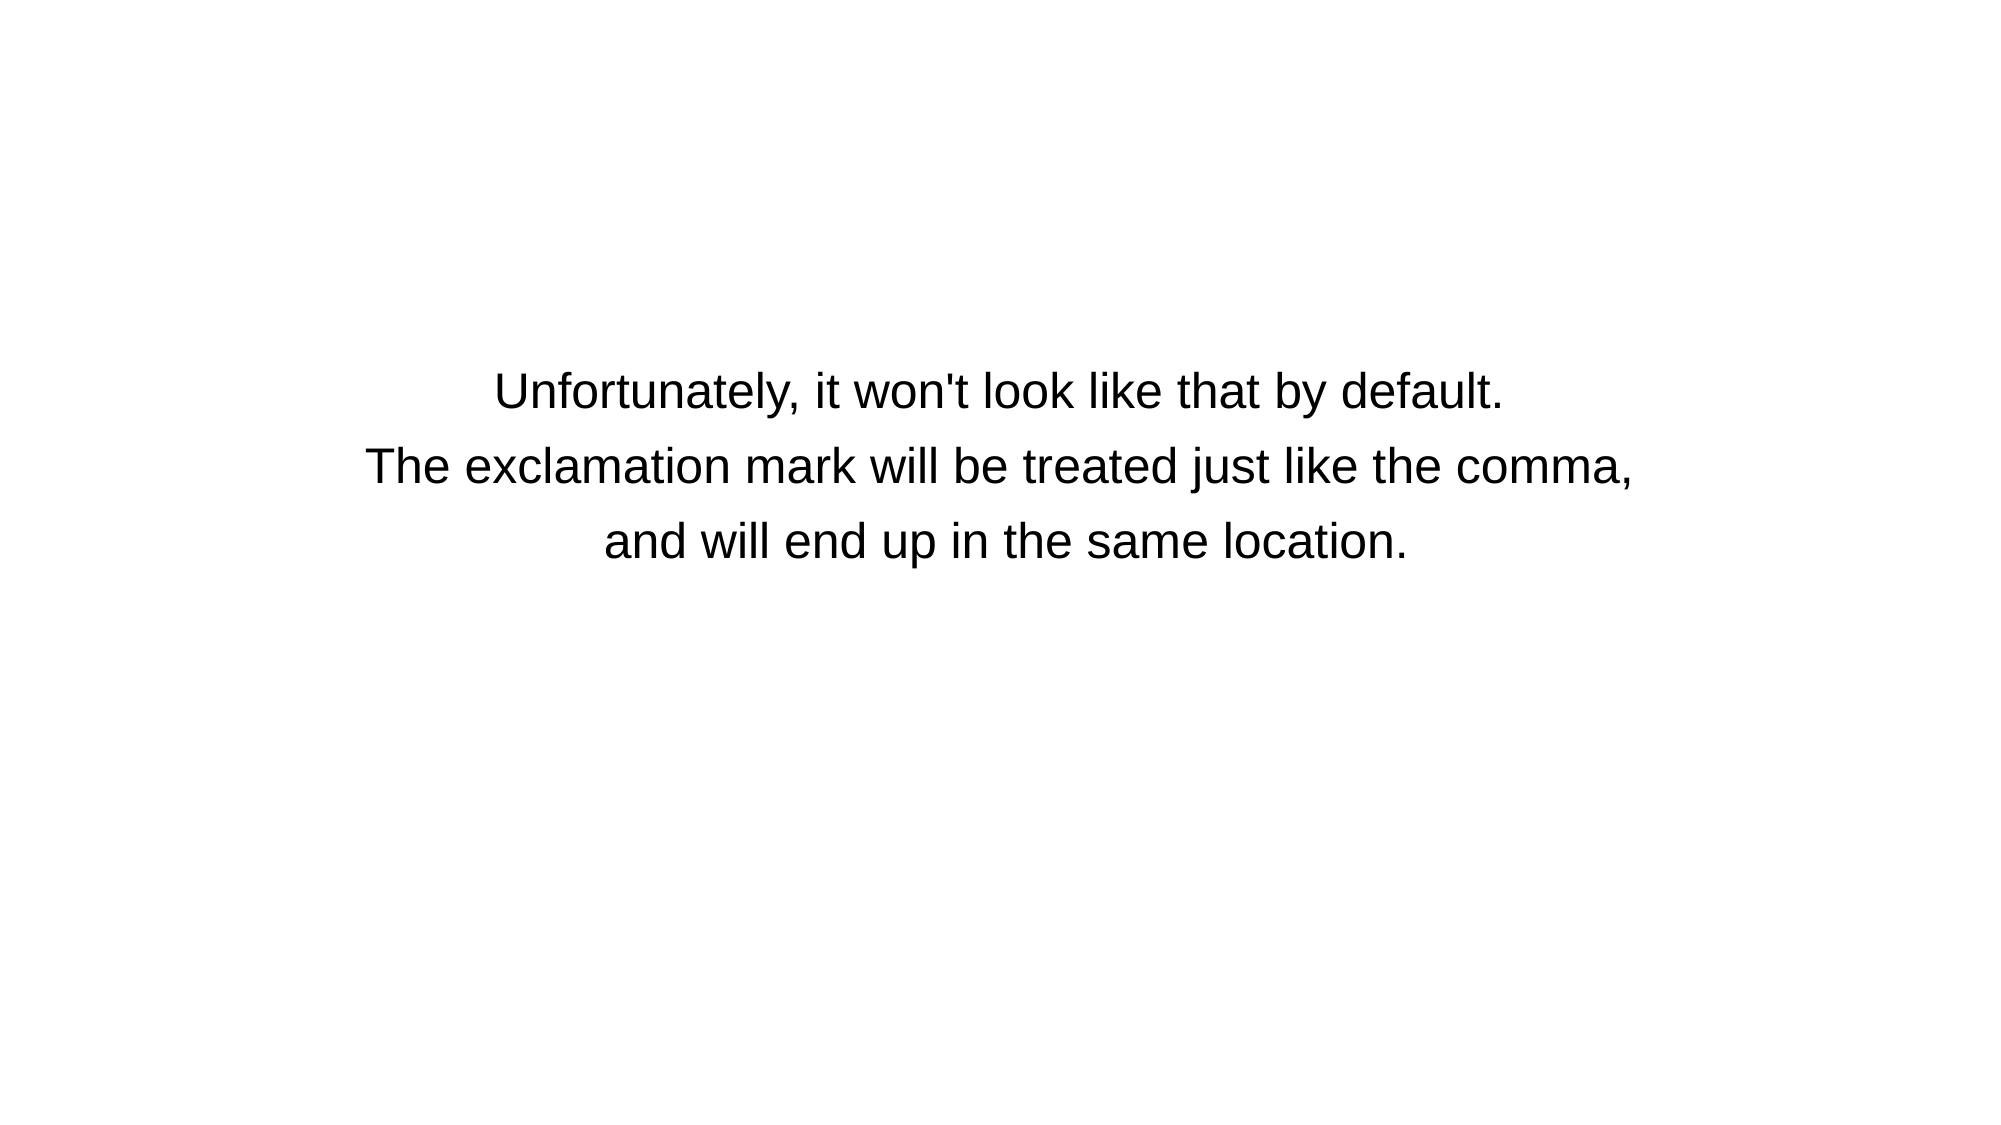

Unfortunately, it won't look like that by default.
The exclamation mark will be treated just like the comma,
and will end up in the same location.